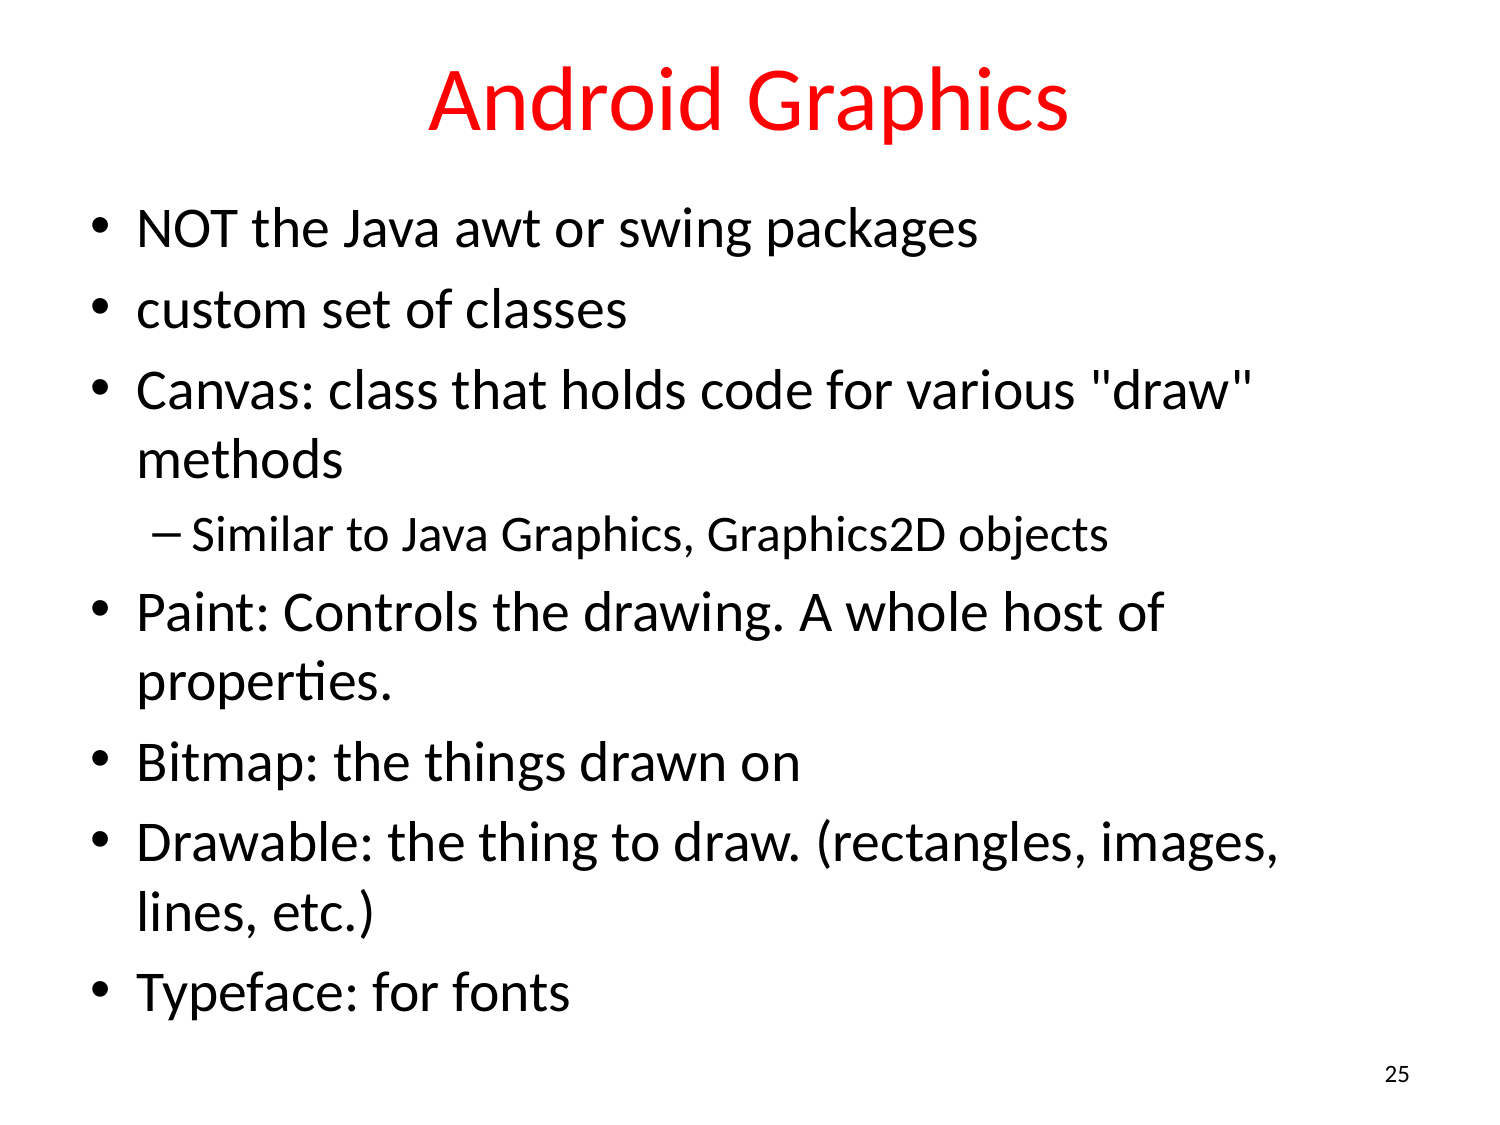

# Android Graphics
NOT the Java awt or swing packages
custom set of classes
Canvas: class that holds code for various "draw" methods
Similar to Java Graphics, Graphics2D objects
Paint: Controls the drawing. A whole host of properties.
Bitmap: the things drawn on
Drawable: the thing to draw. (rectangles, images, lines, etc.)
Typeface: for fonts

25